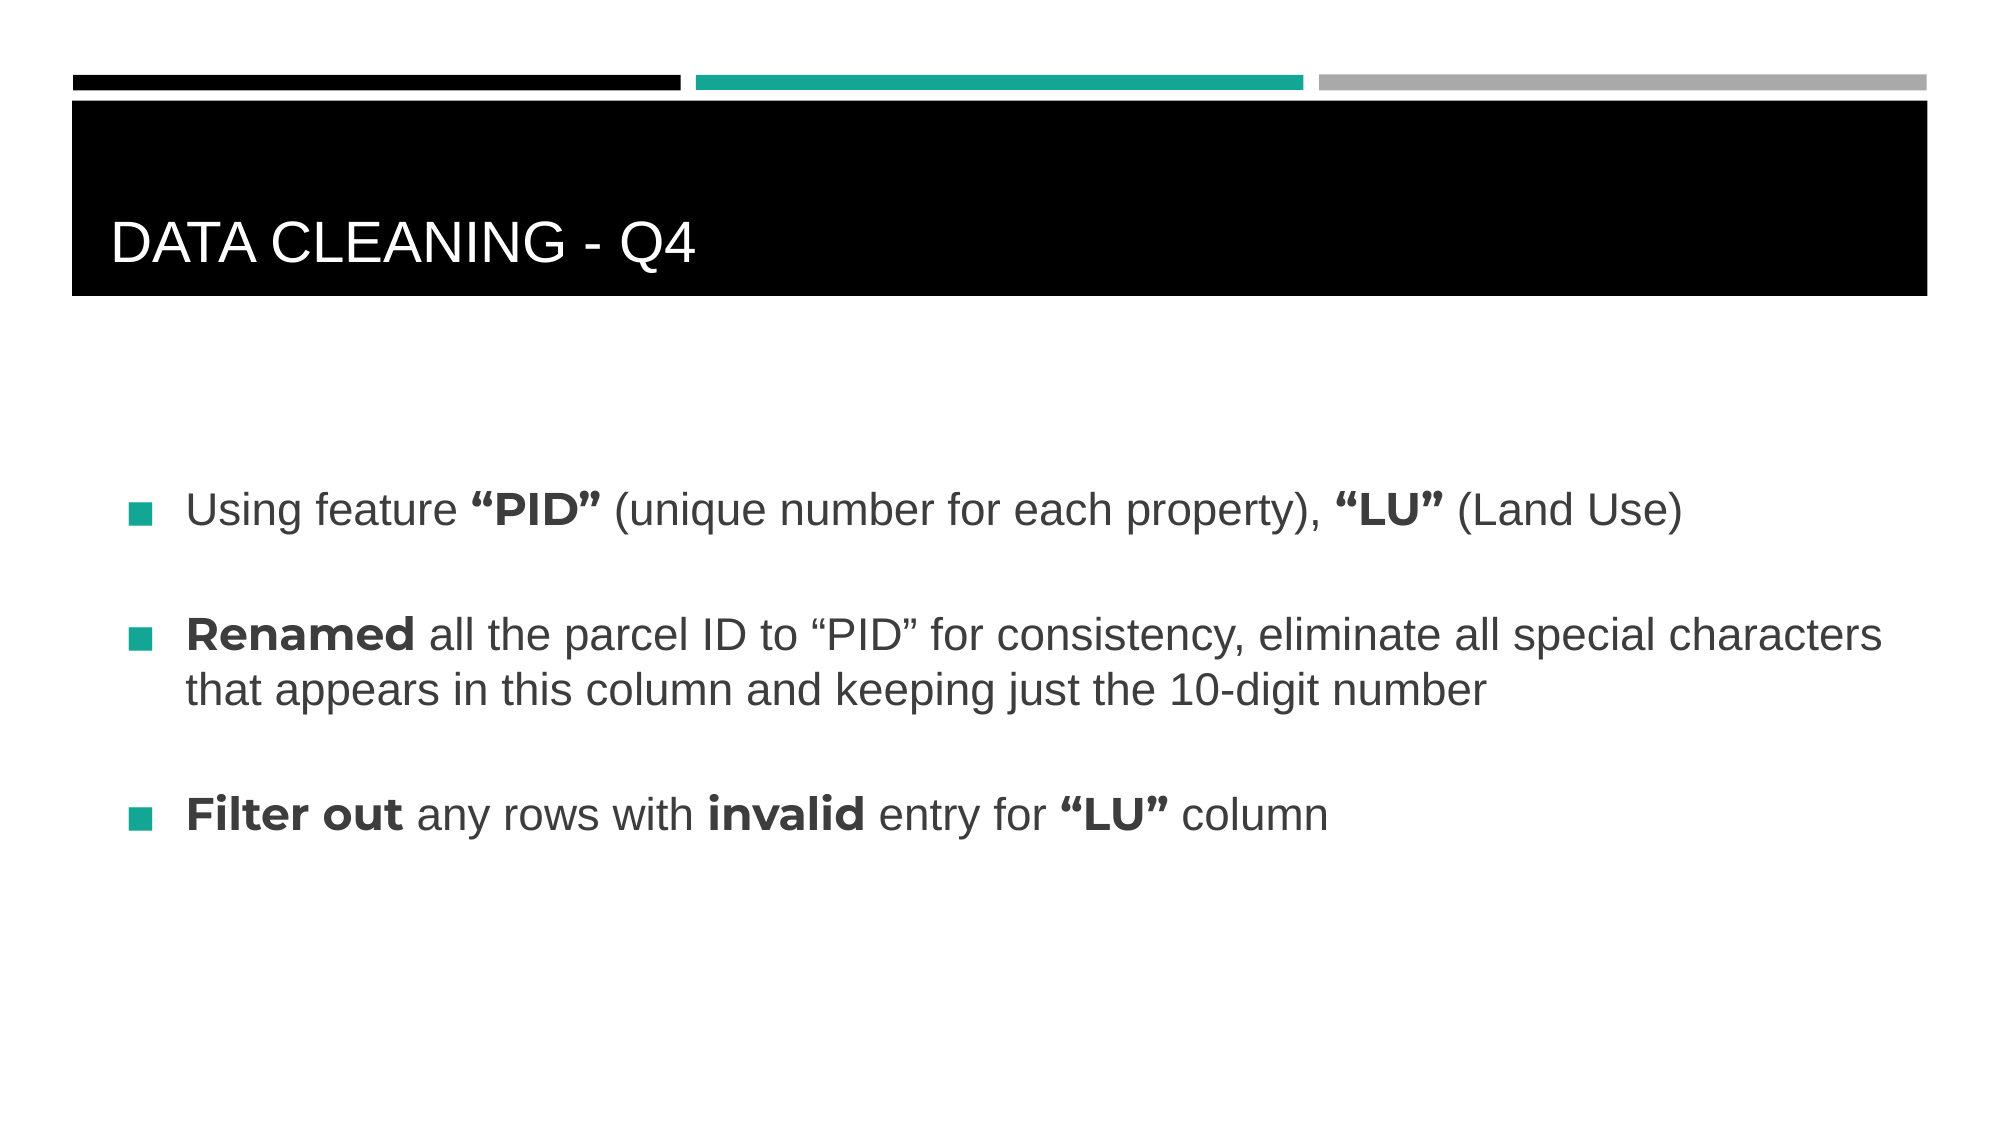

# DATA CLEANING - Q4
Using feature “PID” (unique number for each property), “LU” (Land Use)

Renamed all the parcel ID to “PID” for consistency, eliminate all special characters that appears in this column and keeping just the 10-digit number

Filter out any rows with invalid entry for “LU” column